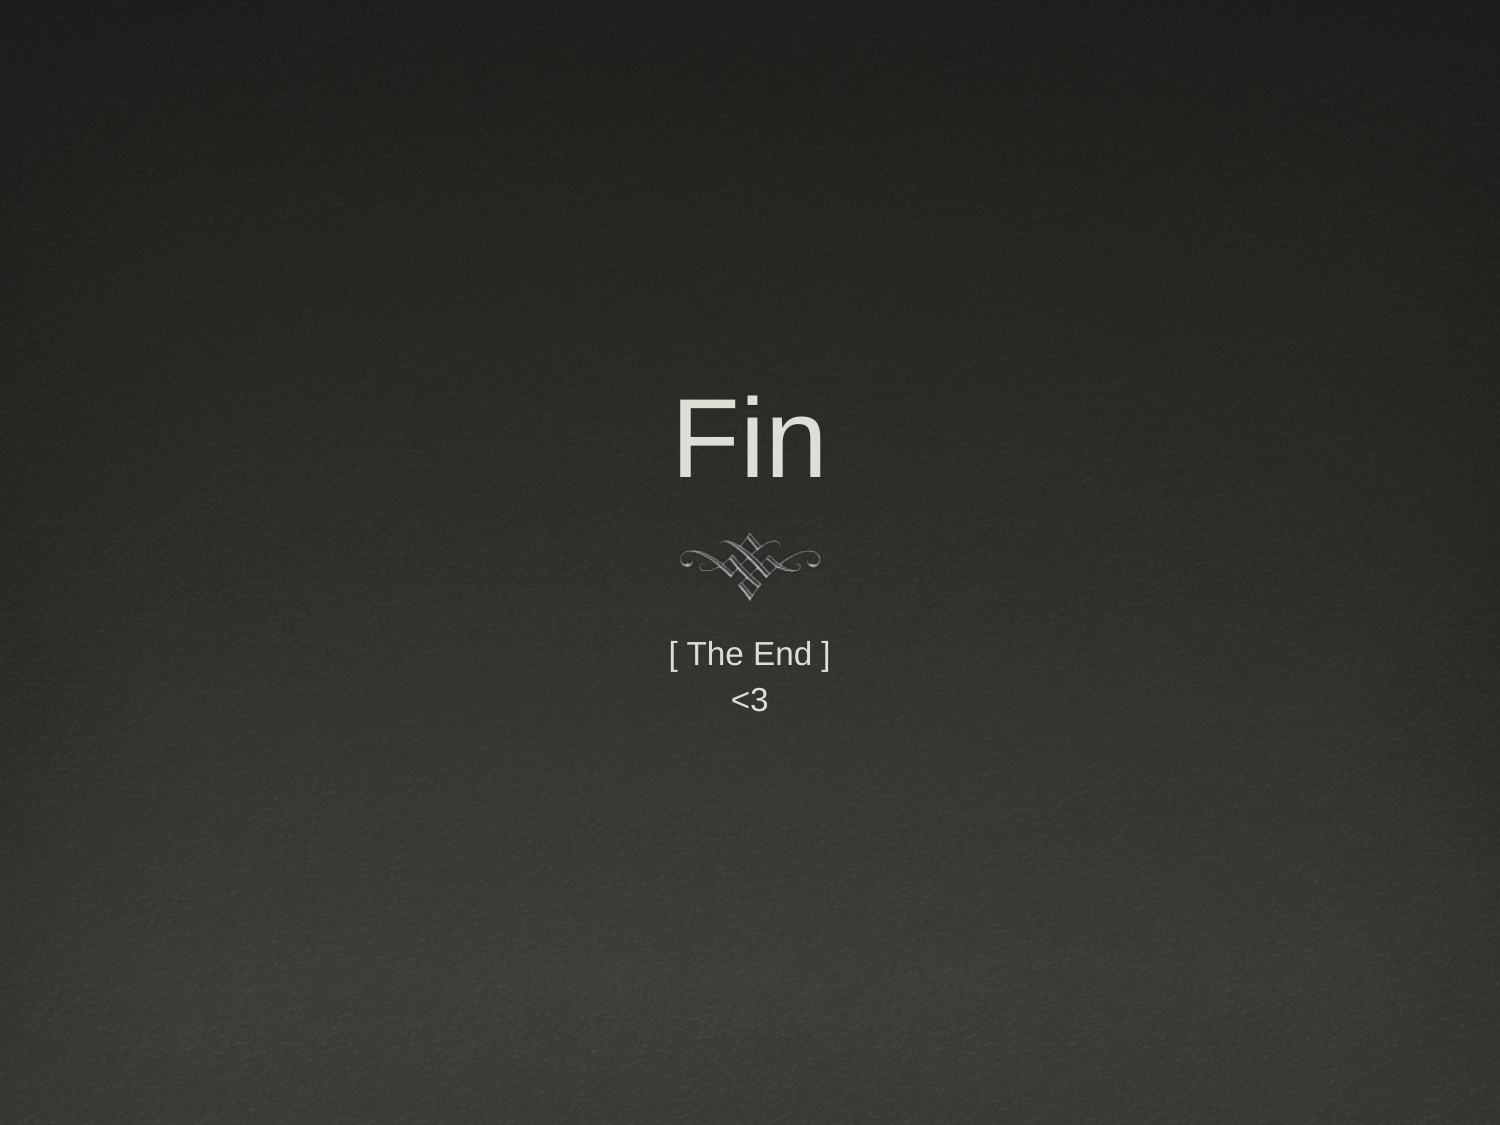

# Fin
[ The End ]
<3